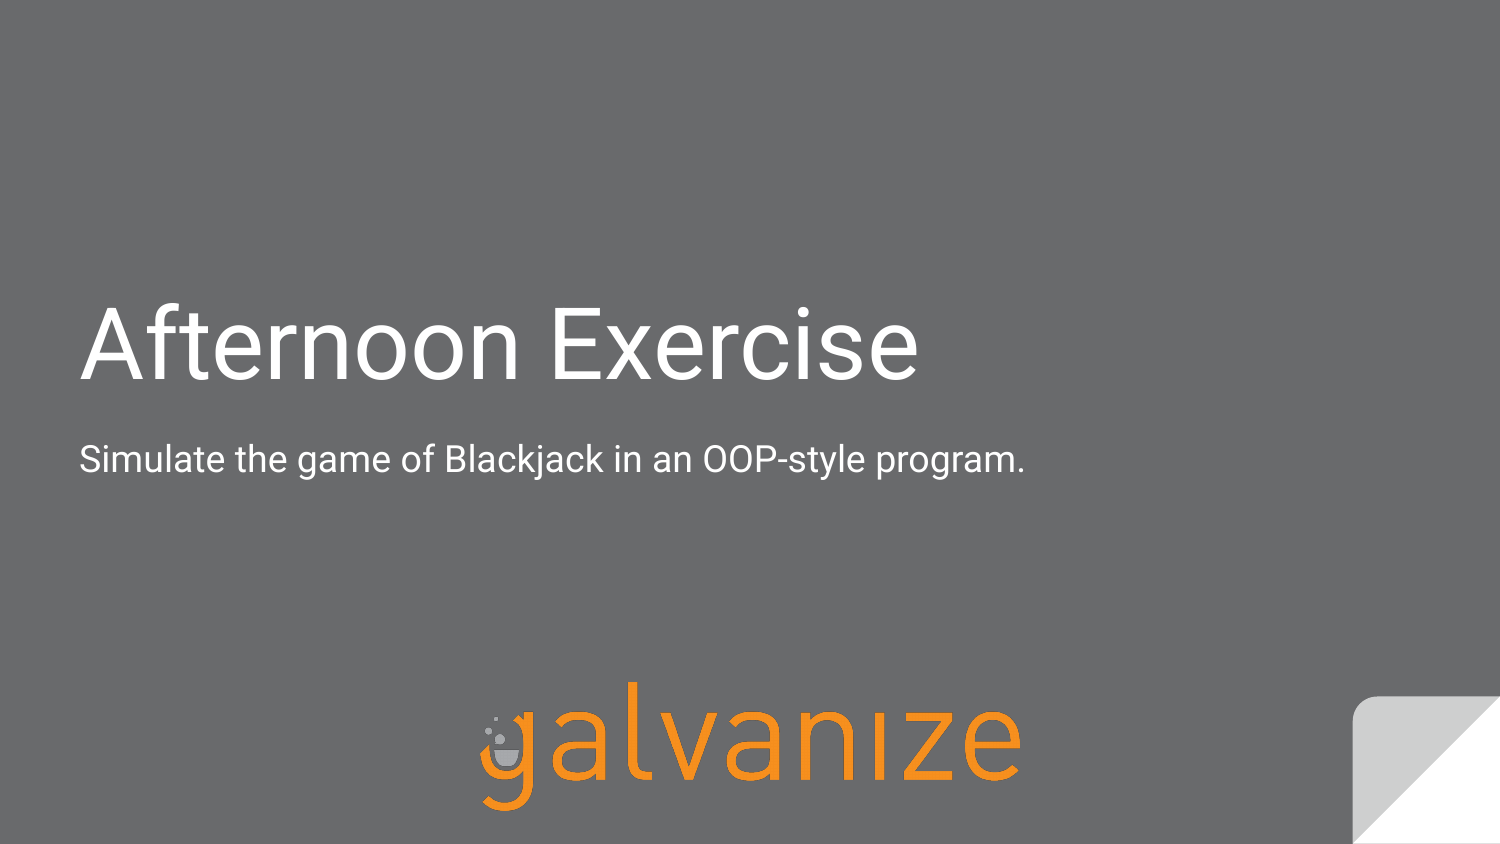

# Afternoon Exercise
Simulate the game of Blackjack in an OOP-style program.